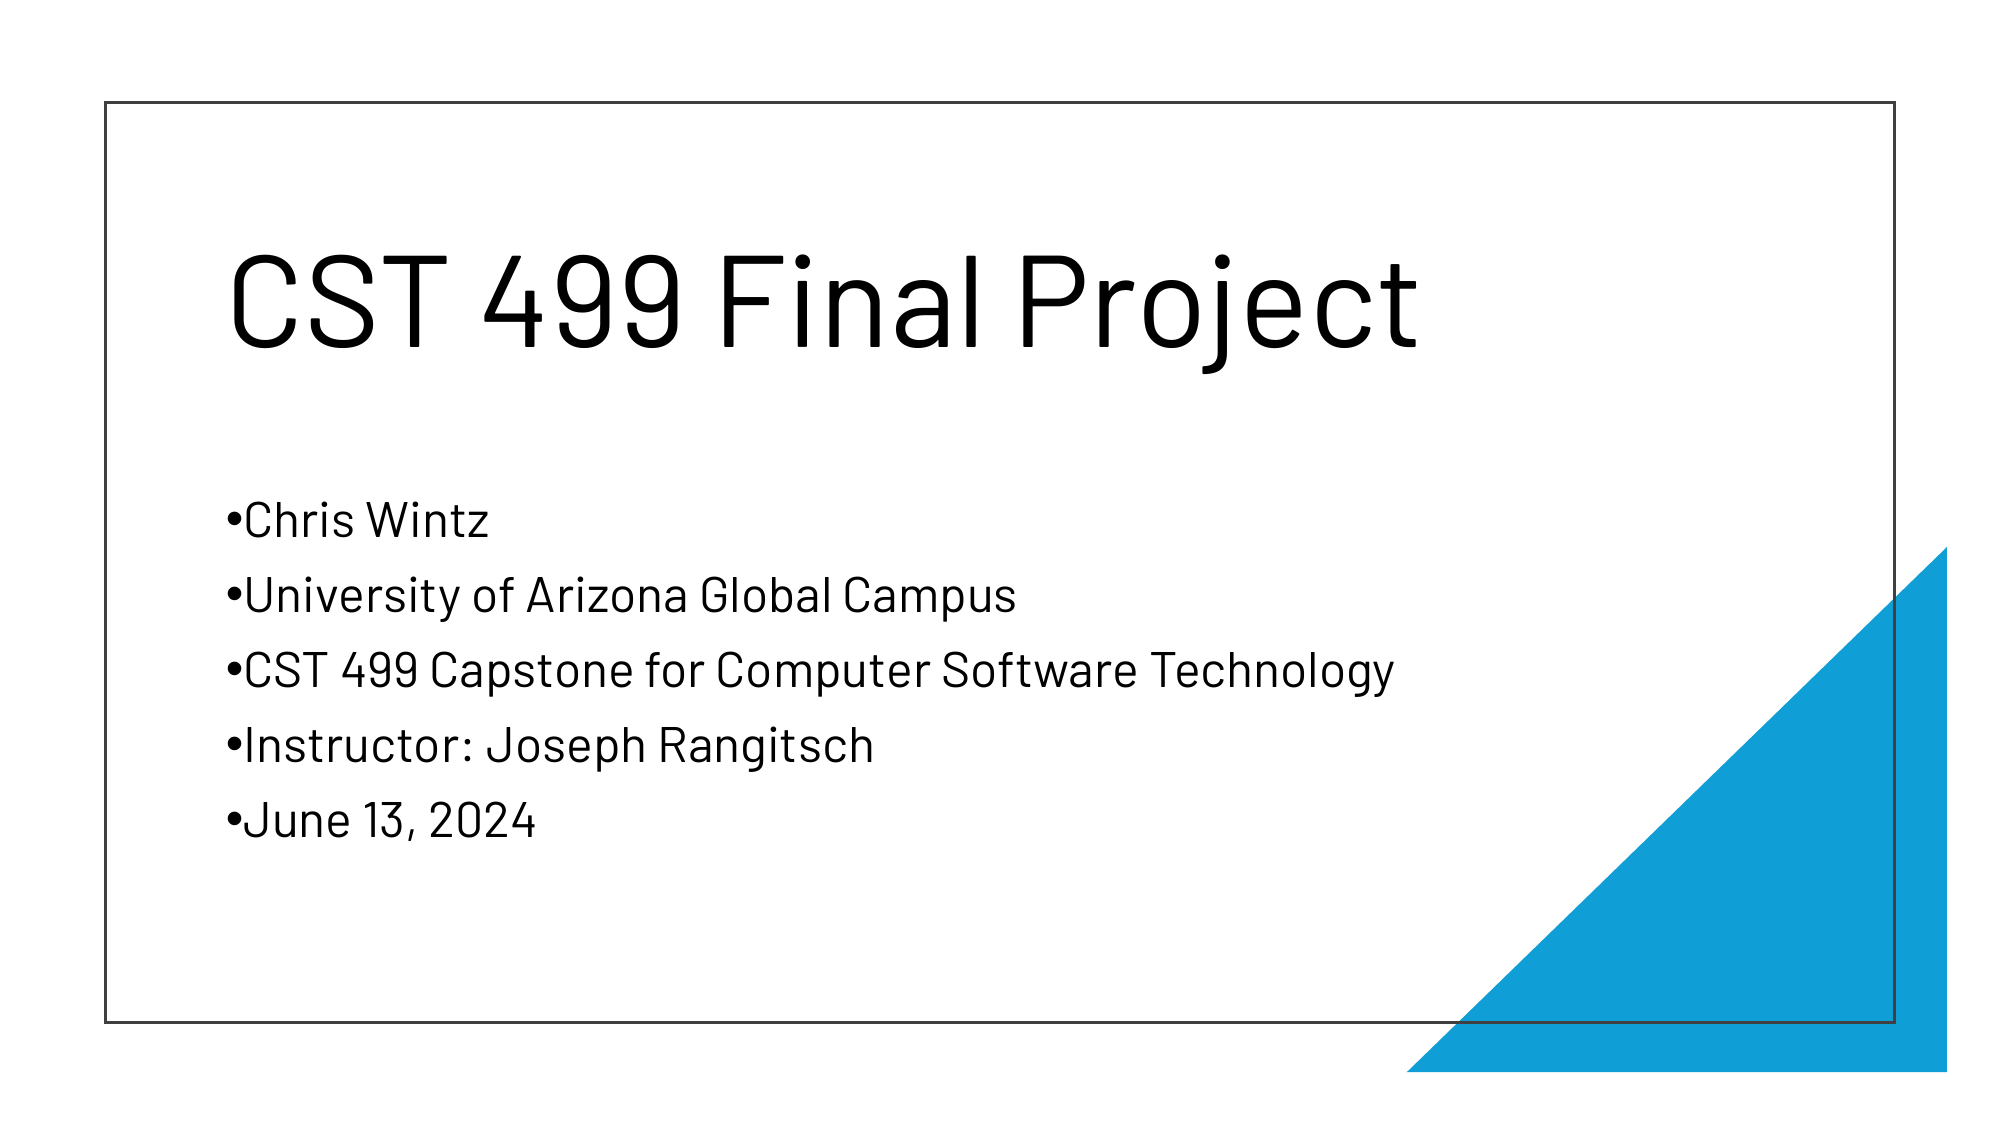

# CST 499 Final Project
Chris Wintz
University of Arizona Global Campus
CST 499 Capstone for Computer Software Technology
Instructor: Joseph Rangitsch
June 13, 2024